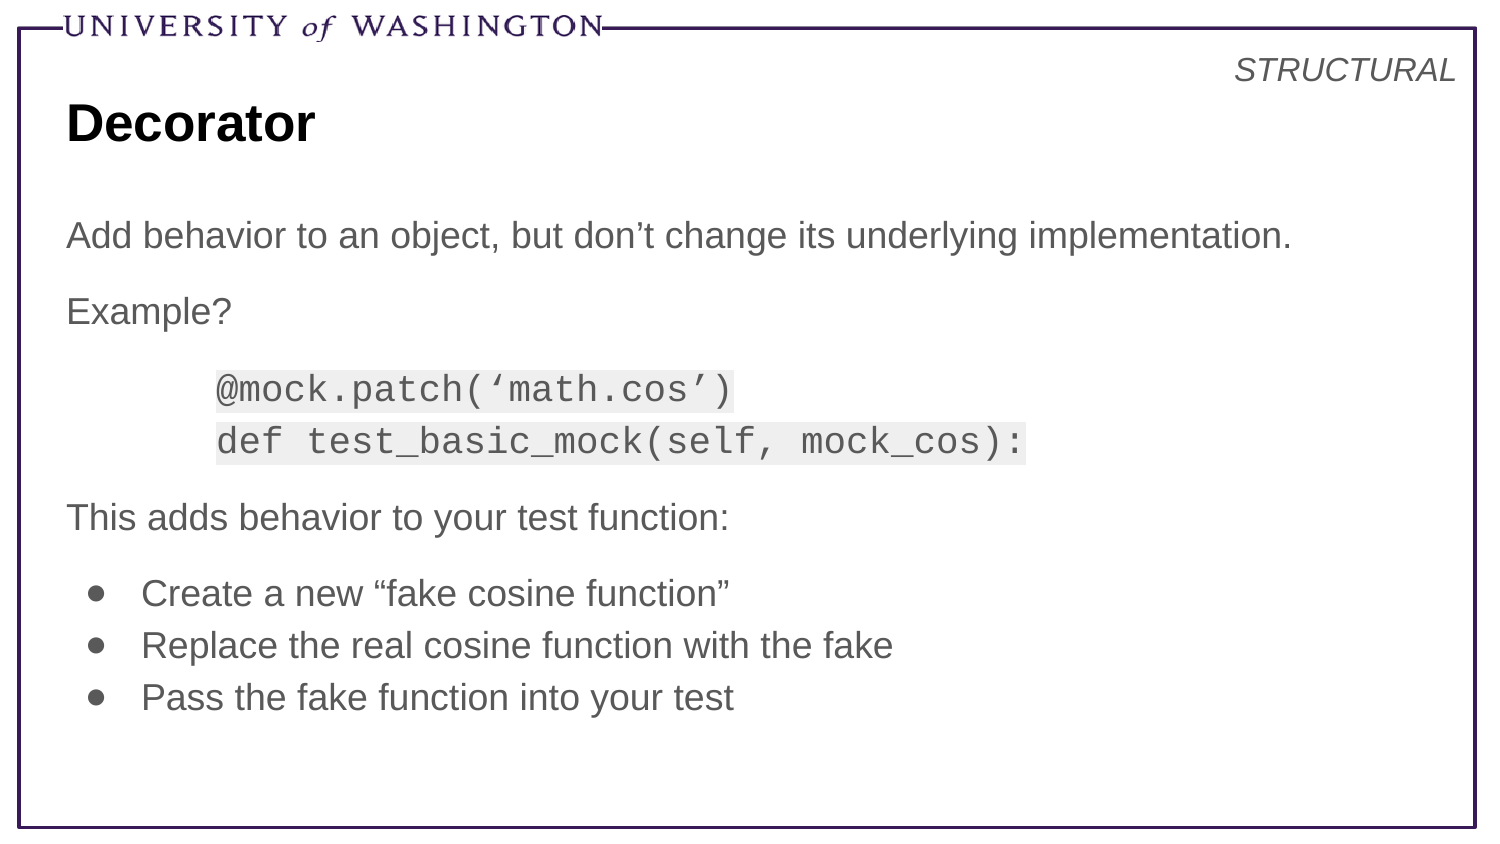

STRUCTURAL
# Decorator
Add behavior to an object, but don’t change its underlying implementation.
Example?
	@mock.patch(‘math.cos’)
	def test_basic_mock(self, mock_cos):
This adds behavior to your test function:
Create a new “fake cosine function”
Replace the real cosine function with the fake
Pass the fake function into your test